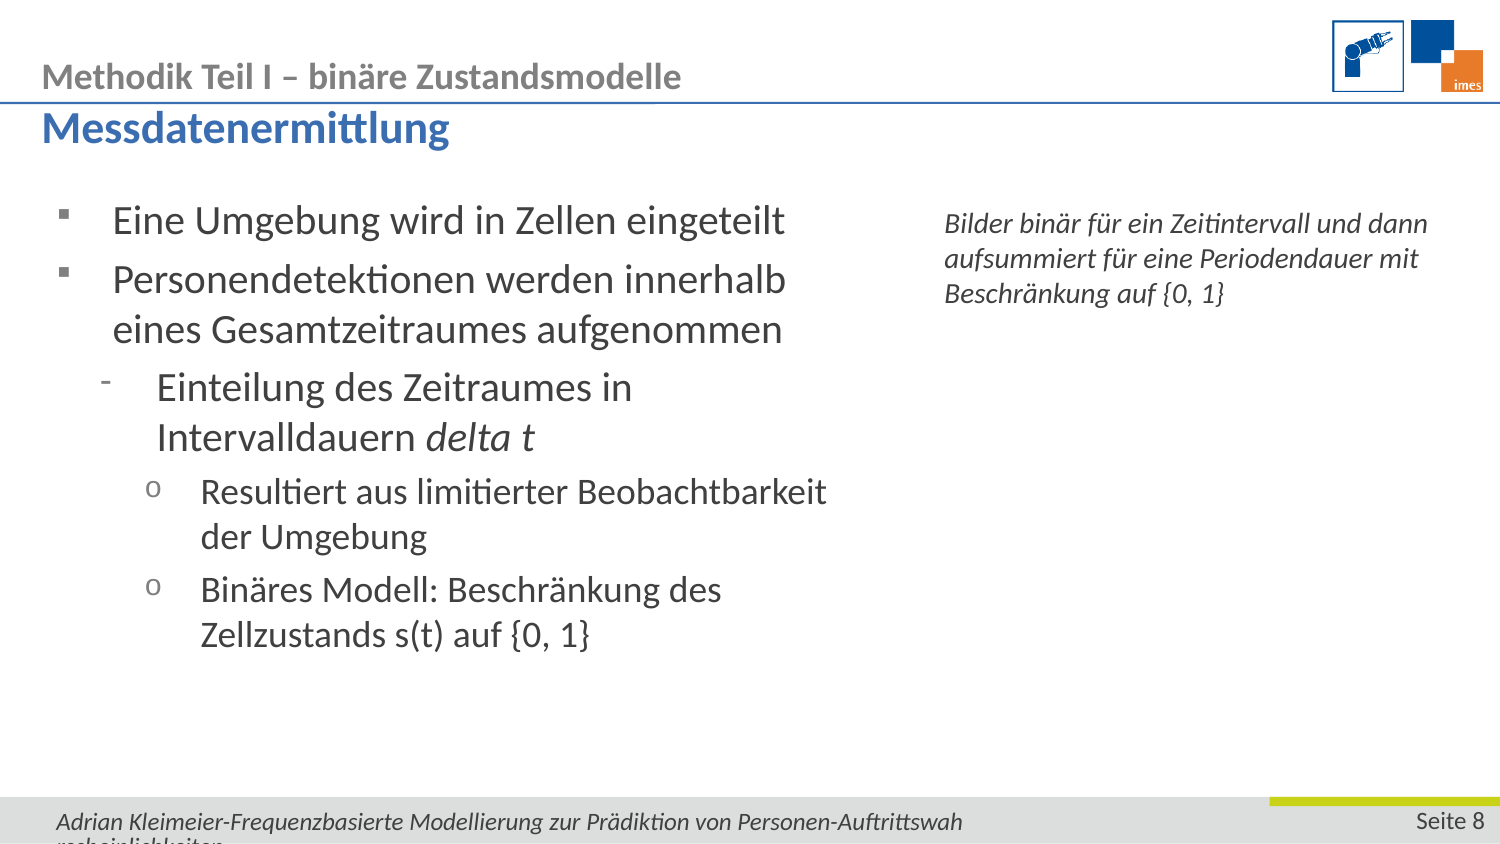

Methodik Teil I – binäre Zustandsmodelle
# Messdatenermittlung
Eine Umgebung wird in Zellen eingeteilt
Personendetektionen werden innerhalb eines Gesamtzeitraumes aufgenommen
Einteilung des Zeitraumes in Intervalldauern delta t
Resultiert aus limitierter Beobachtbarkeit der Umgebung
Binäres Modell: Beschränkung des Zellzustands s(t) auf {0, 1}
Bilder binär für ein Zeitintervall und dann aufsummiert für eine Periodendauer mit Beschränkung auf {0, 1}

Adrian Kleimeier-Frequenzbasierte Modellierung zur Prädiktion von Personen-Auftrittswahrscheinlichkeiten